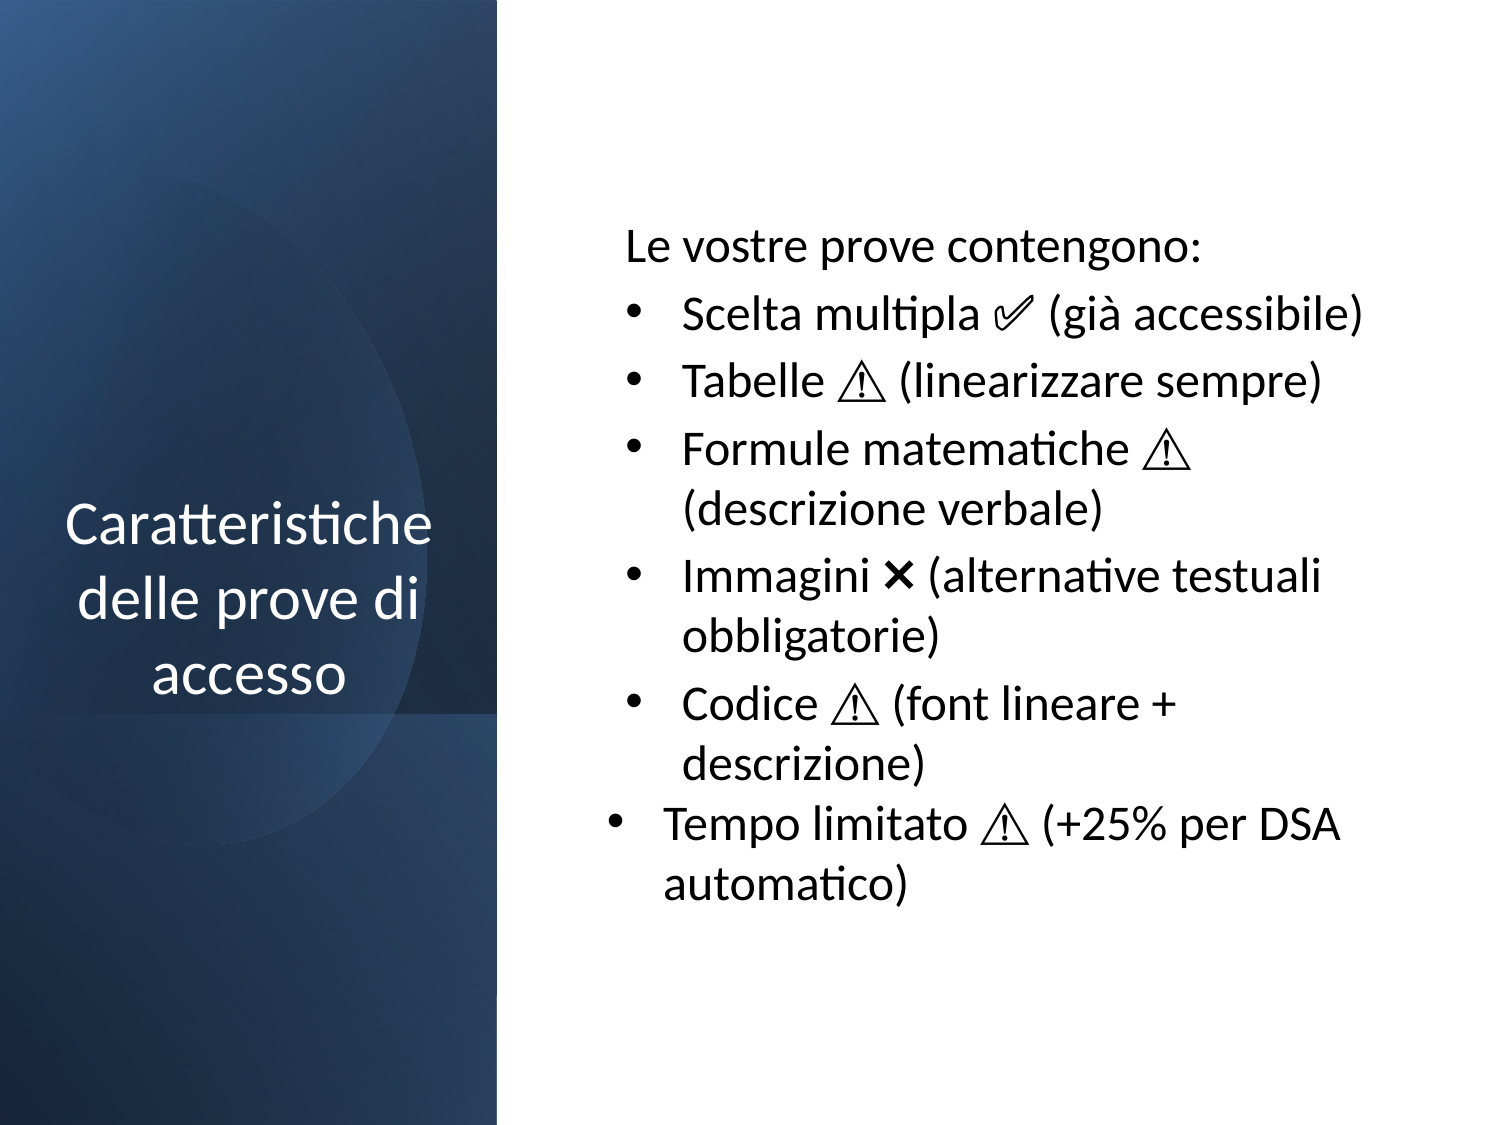

Le vostre prove contengono:
Scelta multipla ✅ (già accessibile)
Tabelle ⚠️ (linearizzare sempre)
Formule matematiche ⚠️ (descrizione verbale)
Immagini ❌ (alternative testuali obbligatorie)
Codice ⚠️ (font lineare + descrizione)
Tempo limitato ⚠️ (+25% per DSA automatico)

# Caratteristiche delle prove di accesso